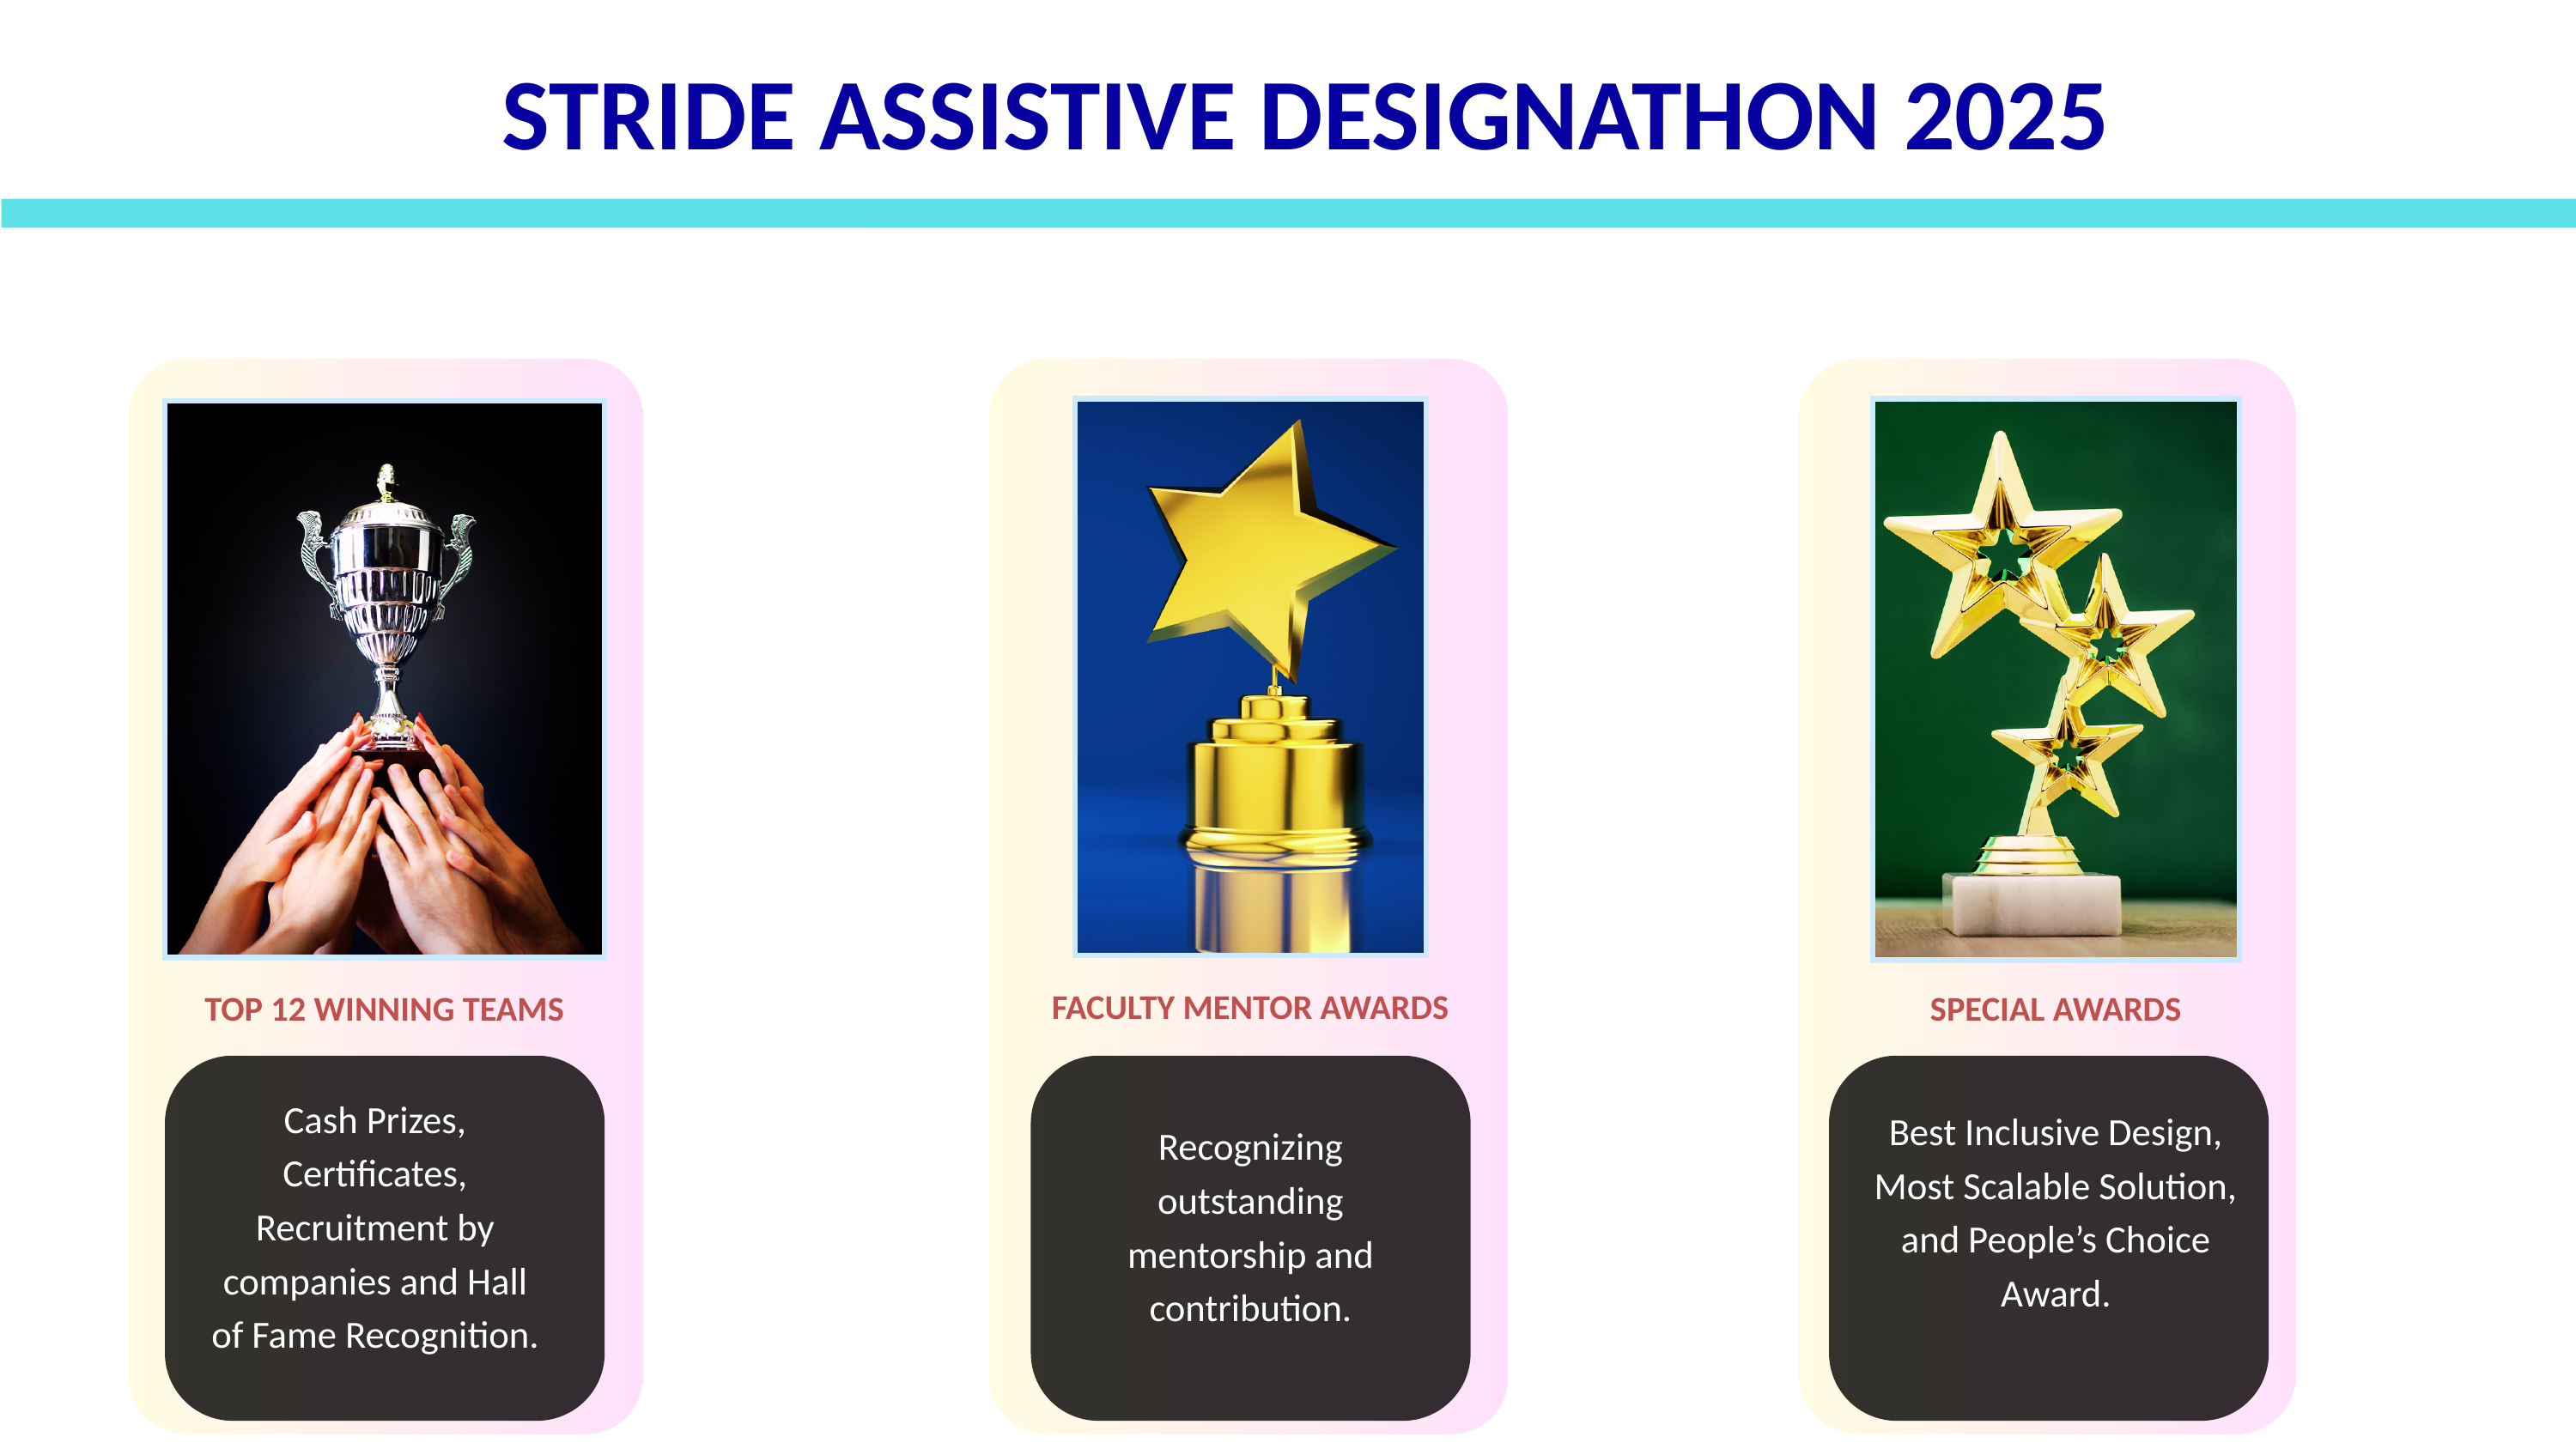

STRIDE ASSISTIVE DESIGNATHON 2025

 Awards & Recognition

FACULTY MENTOR AWARDS
TOP 12 WINNING TEAMS
SPECIAL AWARDS

Cash Prizes, Certificates, Recruitment by companies and Hall of Fame Recognition.

Best Inclusive Design, Most Scalable Solution, and People’s Choice Award.

Recognizing outstanding mentorship and contribution.